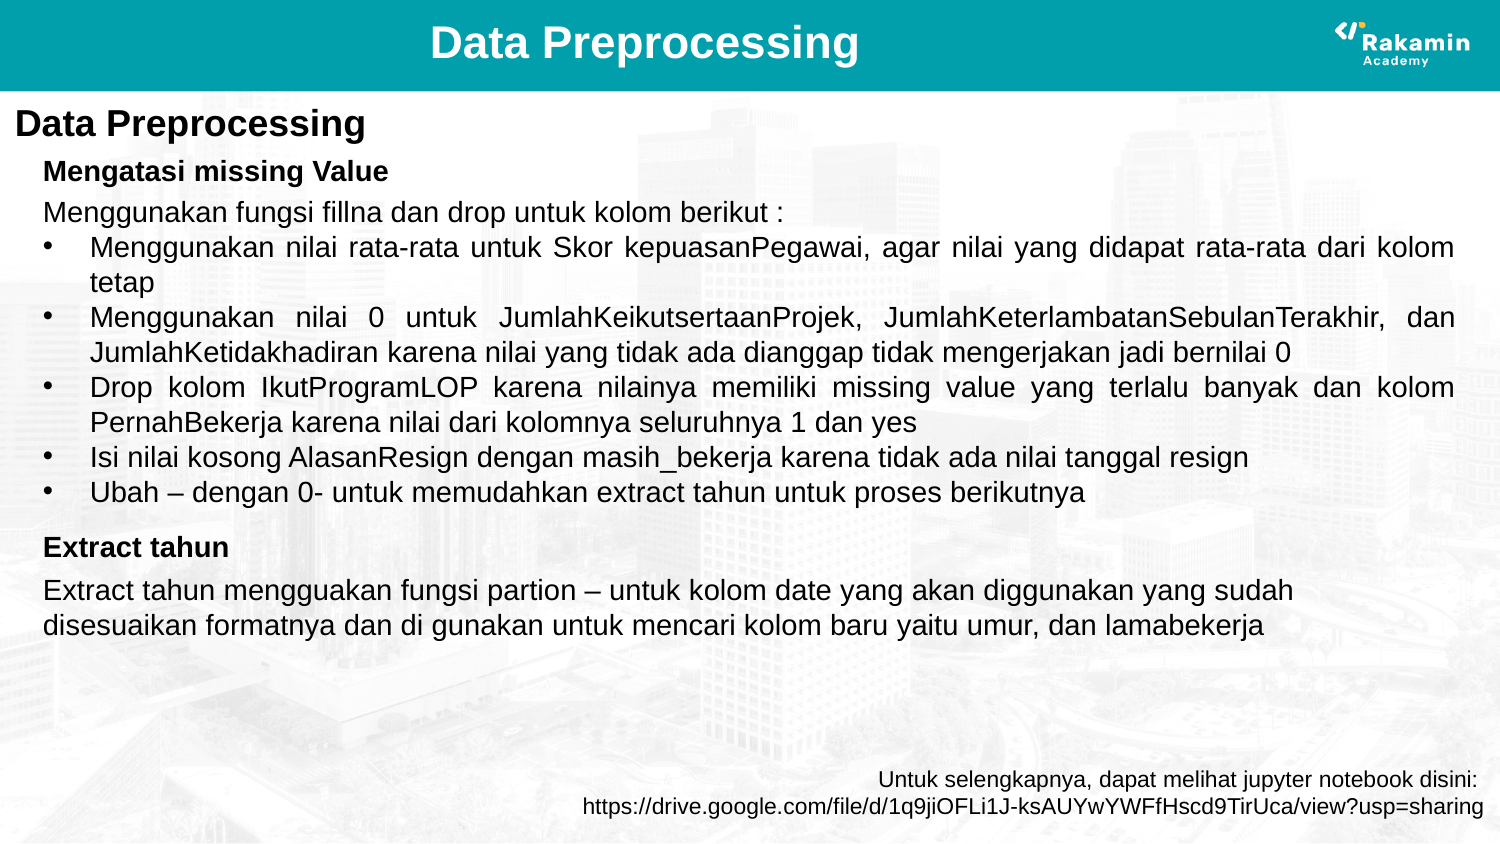

# Data Preprocessing
Data Preprocessing
Mengatasi missing Value
Menggunakan fungsi fillna dan drop untuk kolom berikut :
Menggunakan nilai rata-rata untuk Skor kepuasanPegawai, agar nilai yang didapat rata-rata dari kolom tetap
Menggunakan nilai 0 untuk JumlahKeikutsertaanProjek, JumlahKeterlambatanSebulanTerakhir, dan JumlahKetidakhadiran karena nilai yang tidak ada dianggap tidak mengerjakan jadi bernilai 0
Drop kolom IkutProgramLOP karena nilainya memiliki missing value yang terlalu banyak dan kolom PernahBekerja karena nilai dari kolomnya seluruhnya 1 dan yes
Isi nilai kosong AlasanResign dengan masih_bekerja karena tidak ada nilai tanggal resign
Ubah – dengan 0- untuk memudahkan extract tahun untuk proses berikutnya
Extract tahun
Extract tahun mengguakan fungsi partion – untuk kolom date yang akan diggunakan yang sudah disesuaikan formatnya dan di gunakan untuk mencari kolom baru yaitu umur, dan lamabekerja
Untuk selengkapnya, dapat melihat jupyter notebook disini:
https://drive.google.com/file/d/1q9jiOFLi1J-ksAUYwYWFfHscd9TirUca/view?usp=sharing